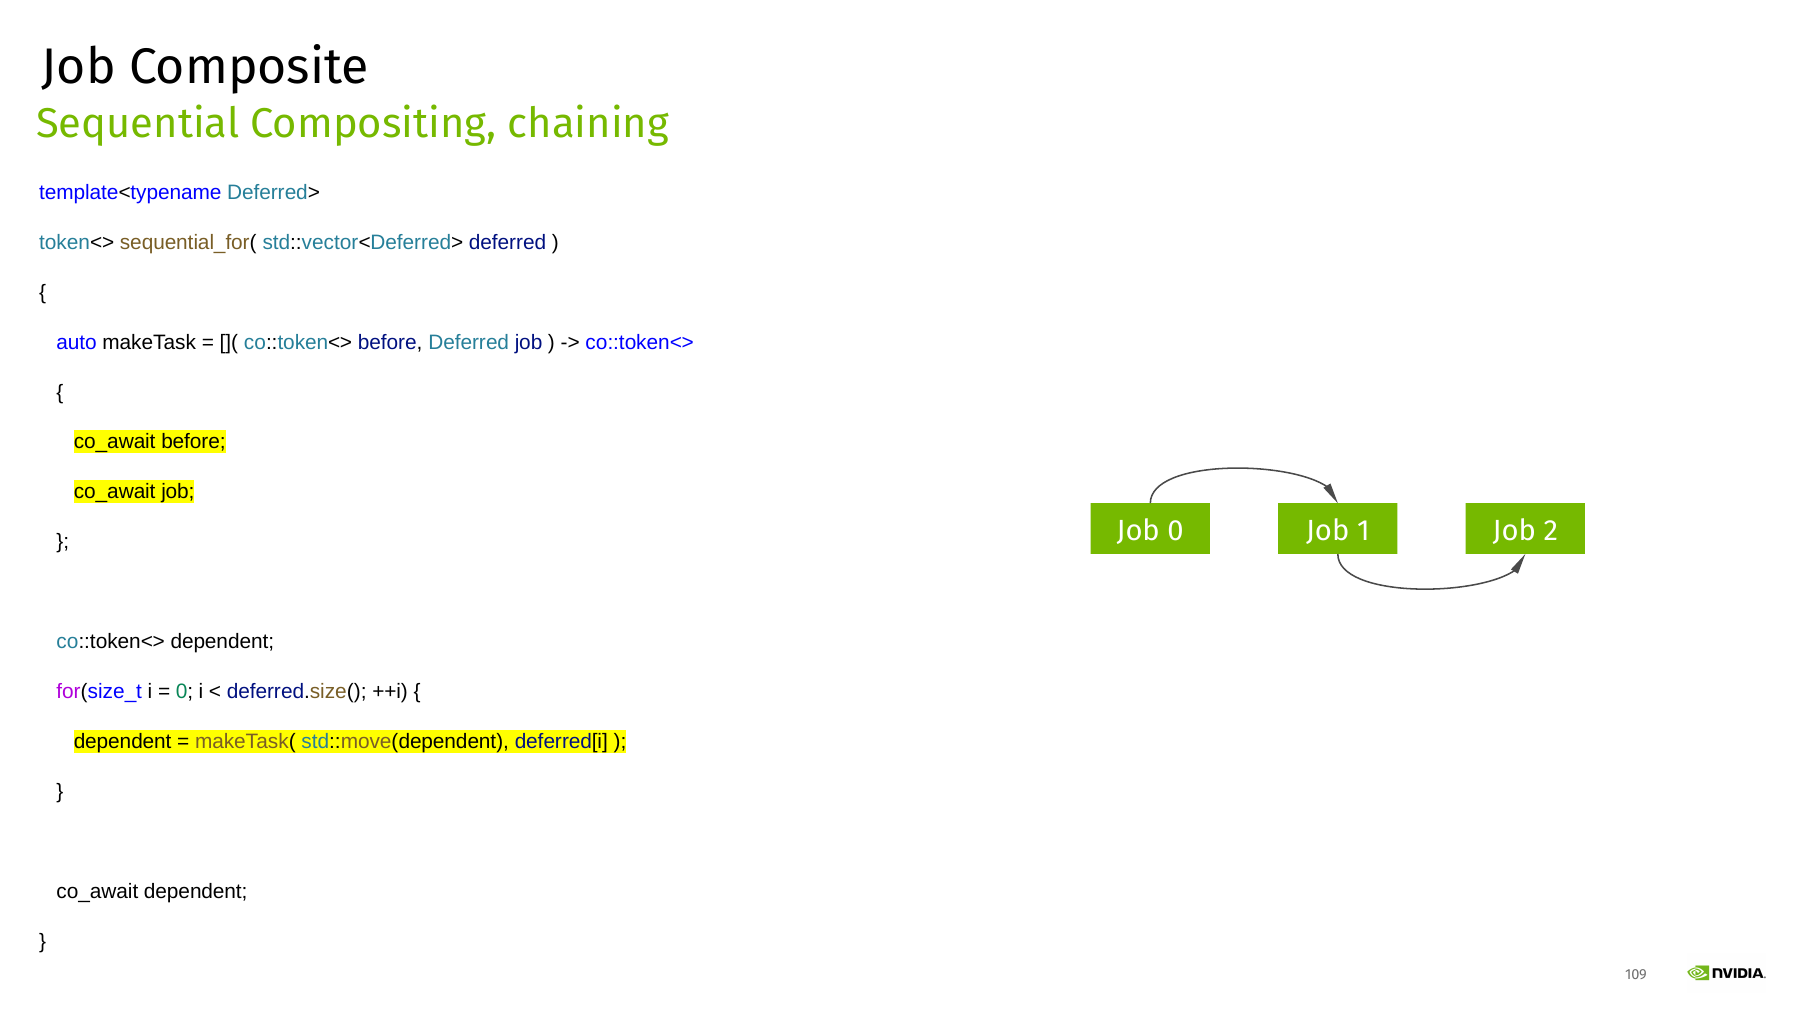

Job Composite
Sequential Compositing, chaining
template<typename Deferred>
token<> sequential_for( std::vector<Deferred> deferred )
{
   auto makeTask = []( co::token<> before, Deferred job ) -> co::token<>
   {
      co_await before;
      co_await job;
   };
   co::token<> dependent;
   for(size_t i = 0; i < deferred.size(); ++i) {
      dependent = makeTask( std::move(dependent), deferred[i] );
   }
   co_await dependent;
}
Job 0
Job 1
Job 2